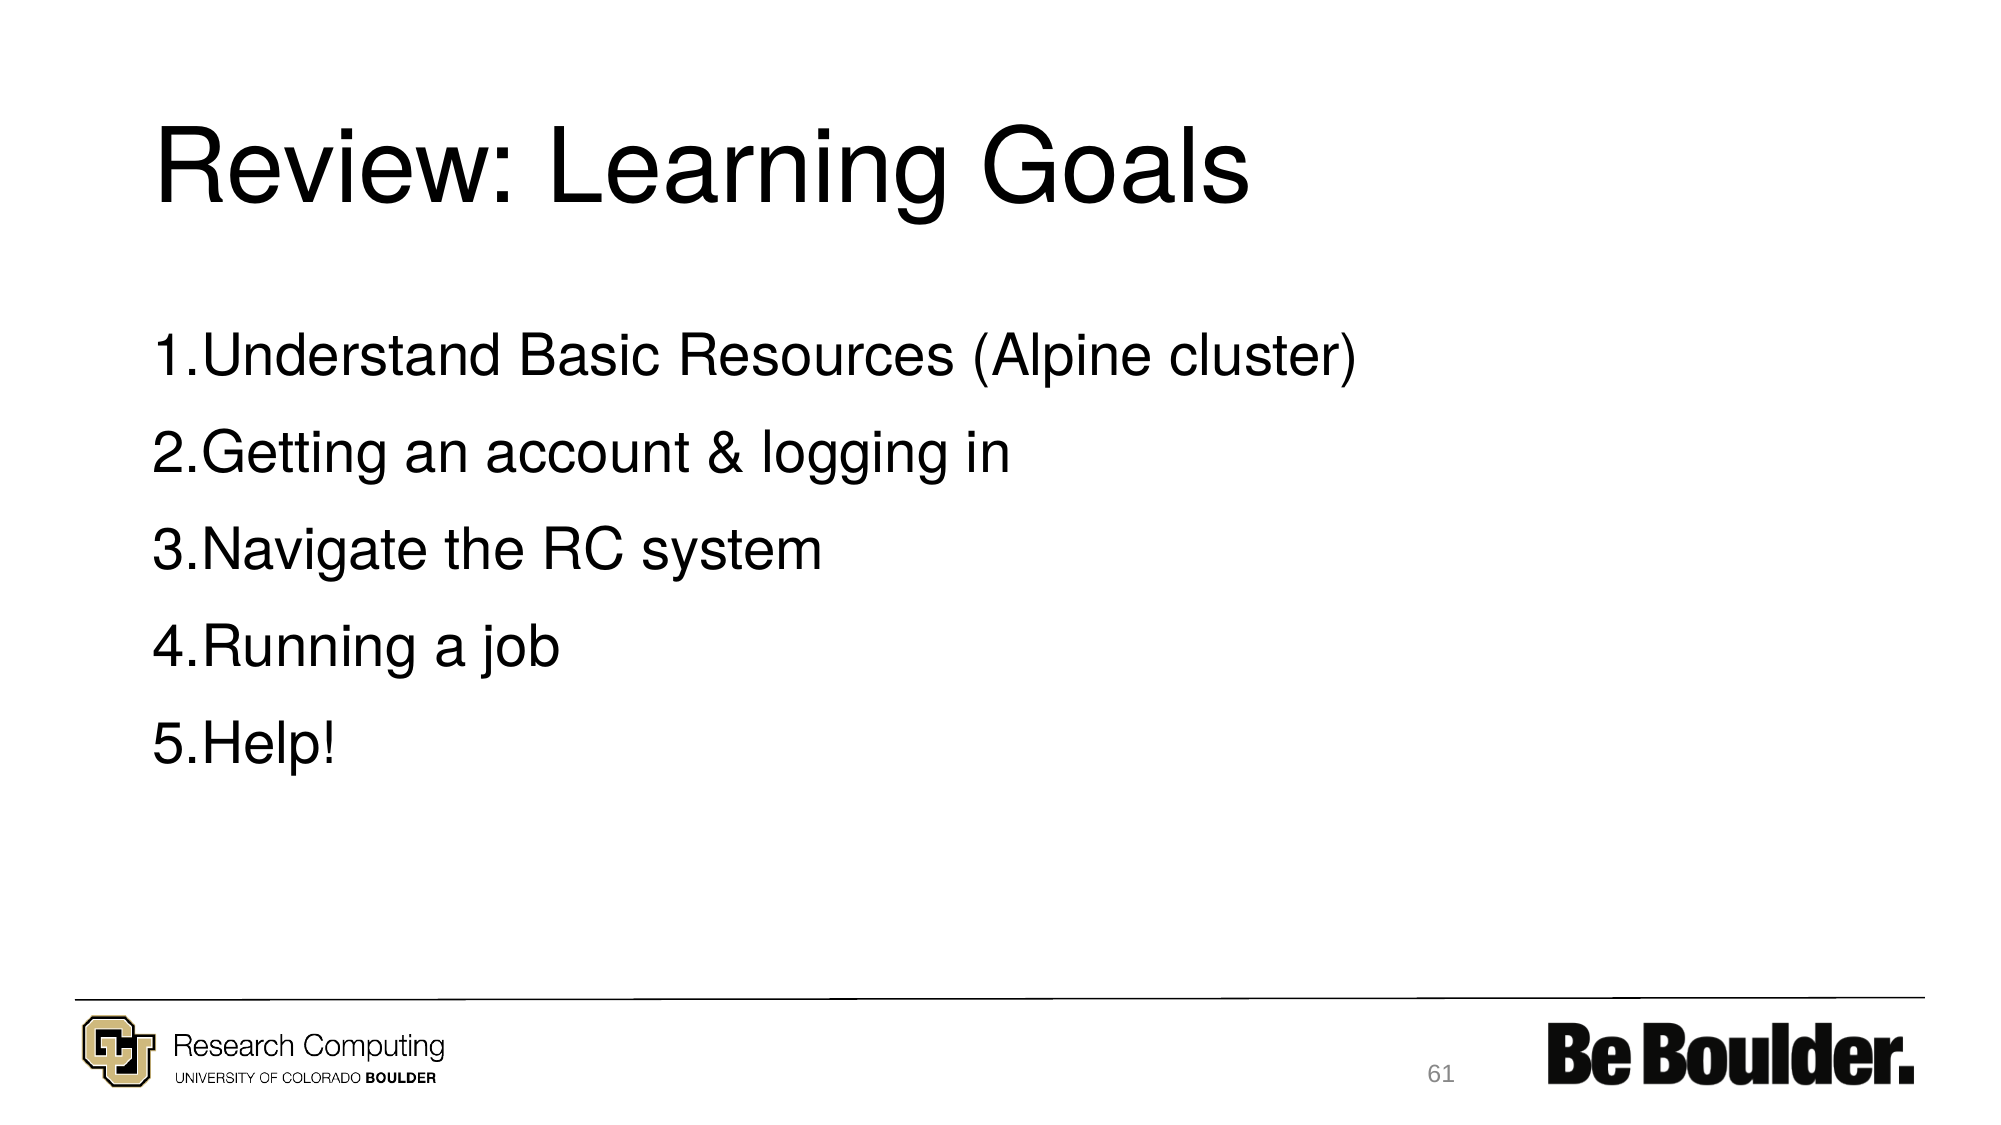

# Review: Learning Goals
Understand Basic Resources (Alpine cluster)
Getting an account & logging in
Navigate the RC system
Running a job
Help!
61